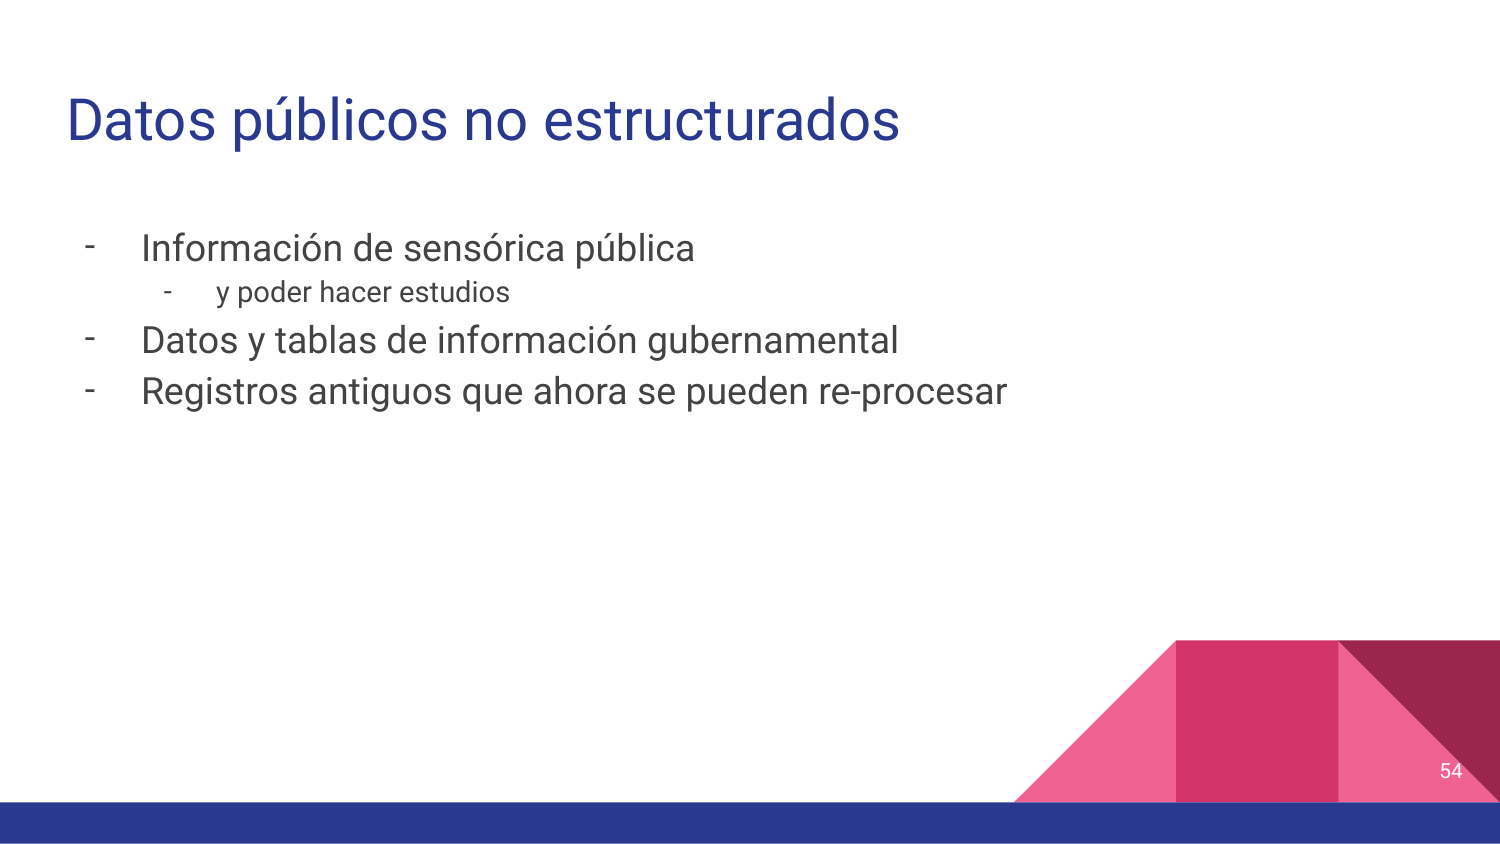

# Datos públicos no estructurados
Información de sensórica pública
y poder hacer estudios
Datos y tablas de información gubernamental
Registros antiguos que ahora se pueden re-procesar
54